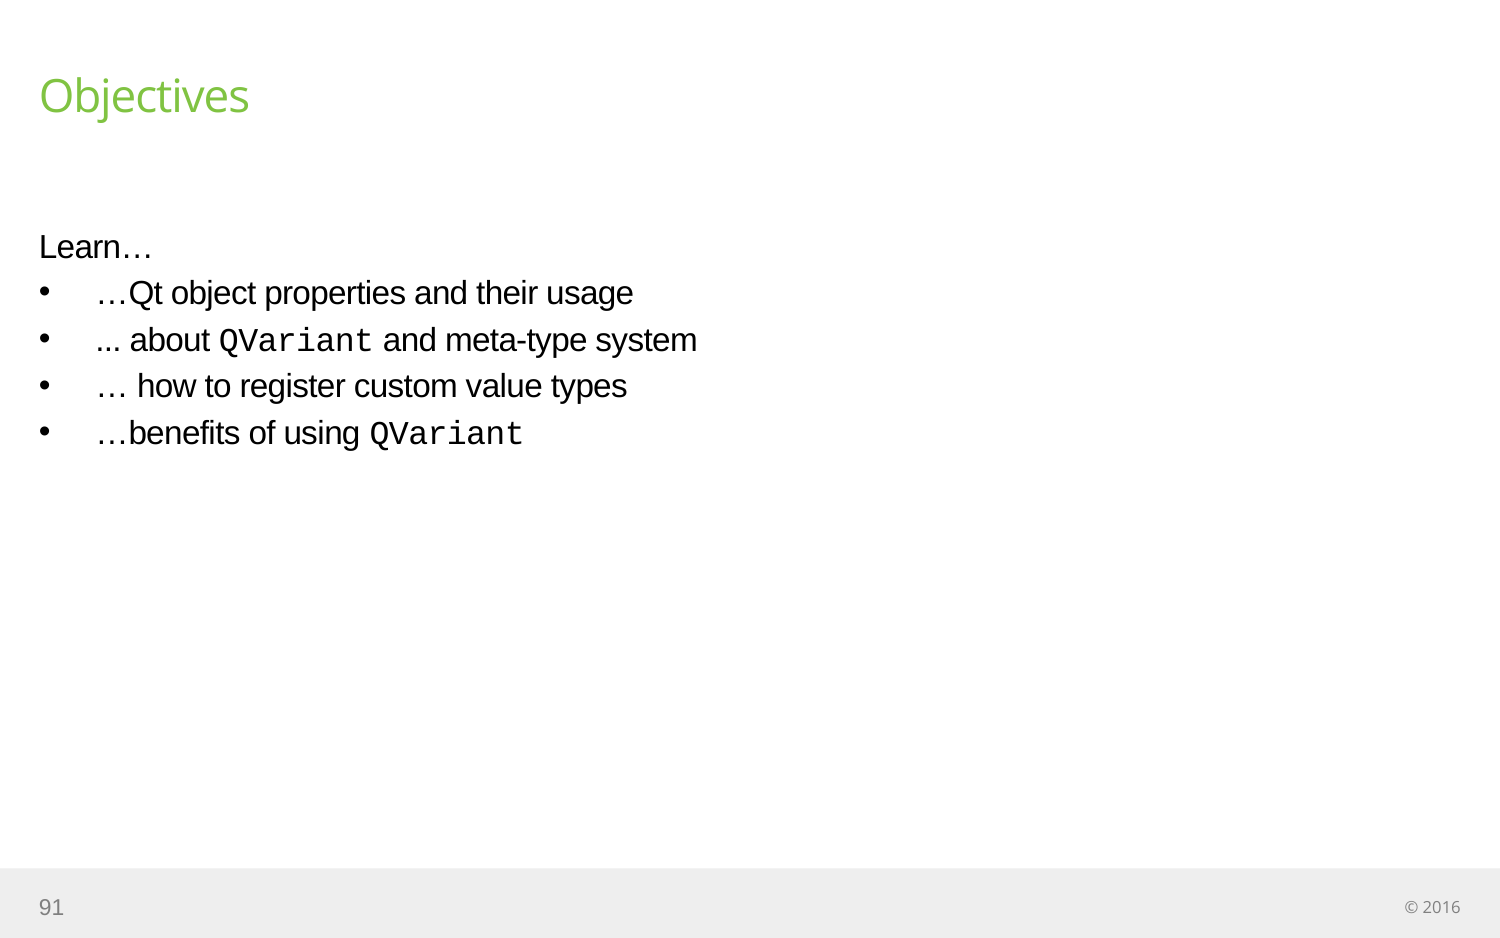

# Objectives
Learn…
…Qt object properties and their usage
... about QVariant and meta-type system
… how to register custom value types
…benefits of using QVariant
91
© 2016